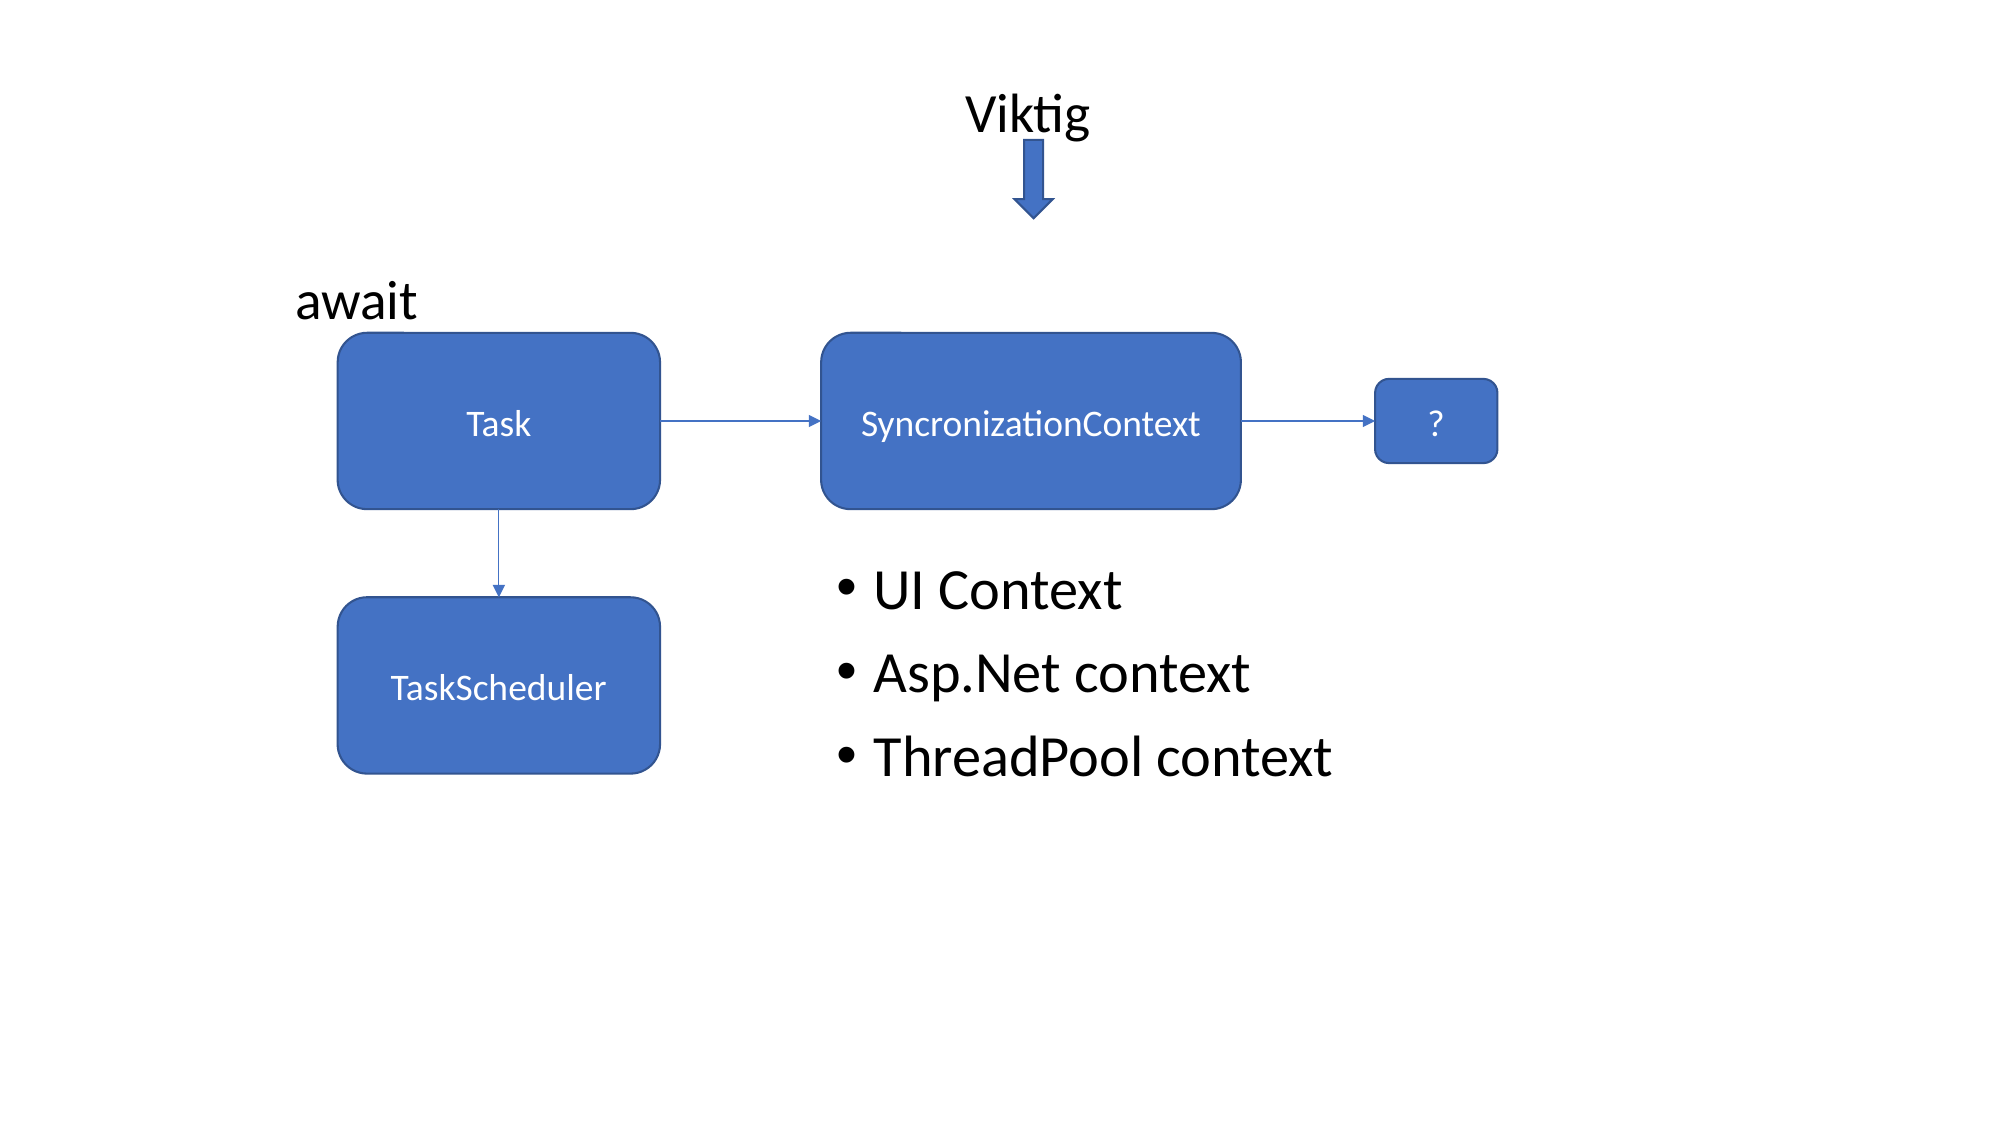

Viktig

await
SyncronizationContext
Task
?
UI Context
Asp.Net context
ThreadPool context

TaskScheduler